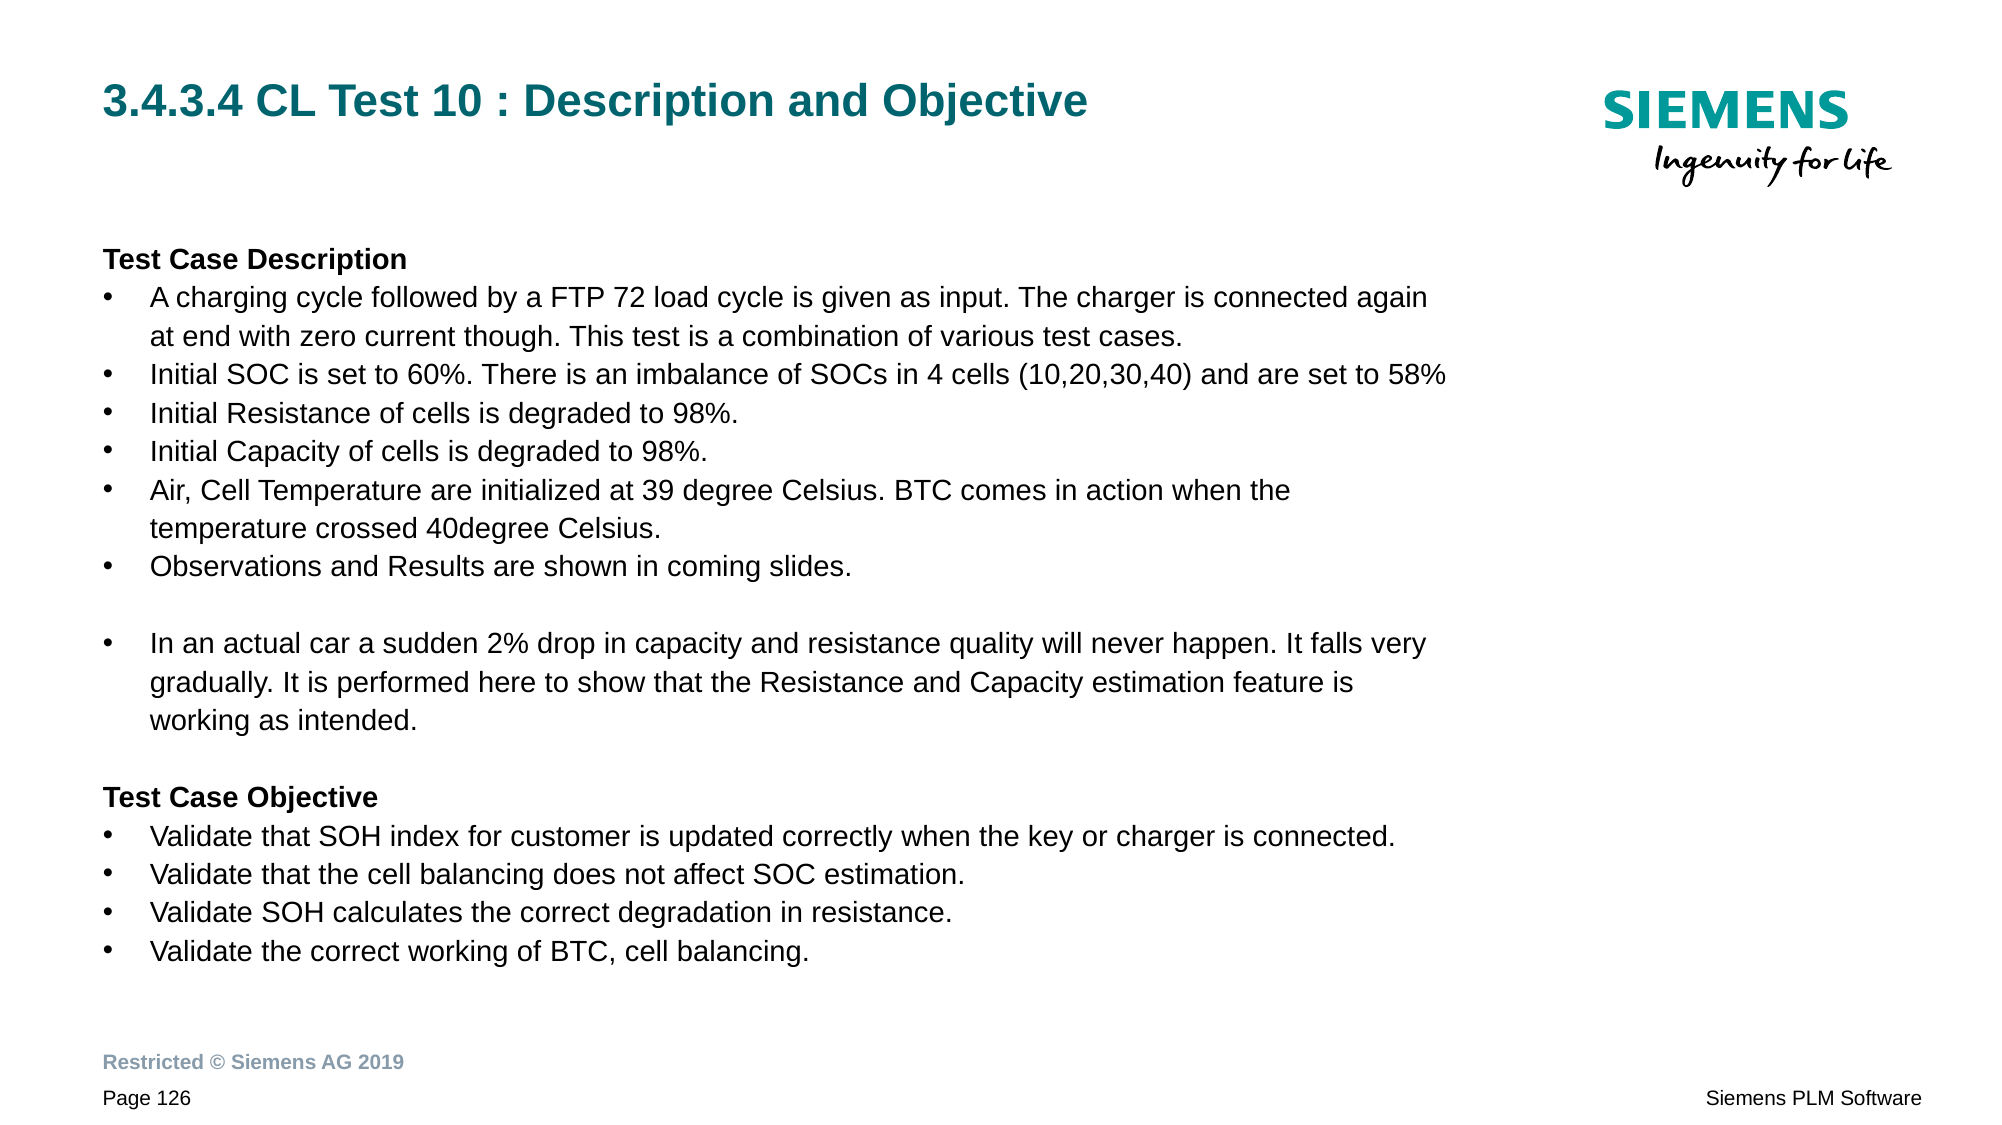

# 3.4.3.4 CL Test 10 : Description and Objective
Test Case Description
A charging cycle followed by a FTP 72 load cycle is given as input. The charger is connected again at end with zero current though. This test is a combination of various test cases.
Initial SOC is set to 60%. There is an imbalance of SOCs in 4 cells (10,20,30,40) and are set to 58%
Initial Resistance of cells is degraded to 98%.
Initial Capacity of cells is degraded to 98%.
Air, Cell Temperature are initialized at 39 degree Celsius. BTC comes in action when the temperature crossed 40degree Celsius.
Observations and Results are shown in coming slides.

In an actual car a sudden 2% drop in capacity and resistance quality will never happen. It falls very gradually. It is performed here to show that the Resistance and Capacity estimation feature is working as intended.

Test Case Objective
Validate that SOH index for customer is updated correctly when the key or charger is connected.
Validate that the cell balancing does not affect SOC estimation.
Validate SOH calculates the correct degradation in resistance.
Validate the correct working of BTC, cell balancing.